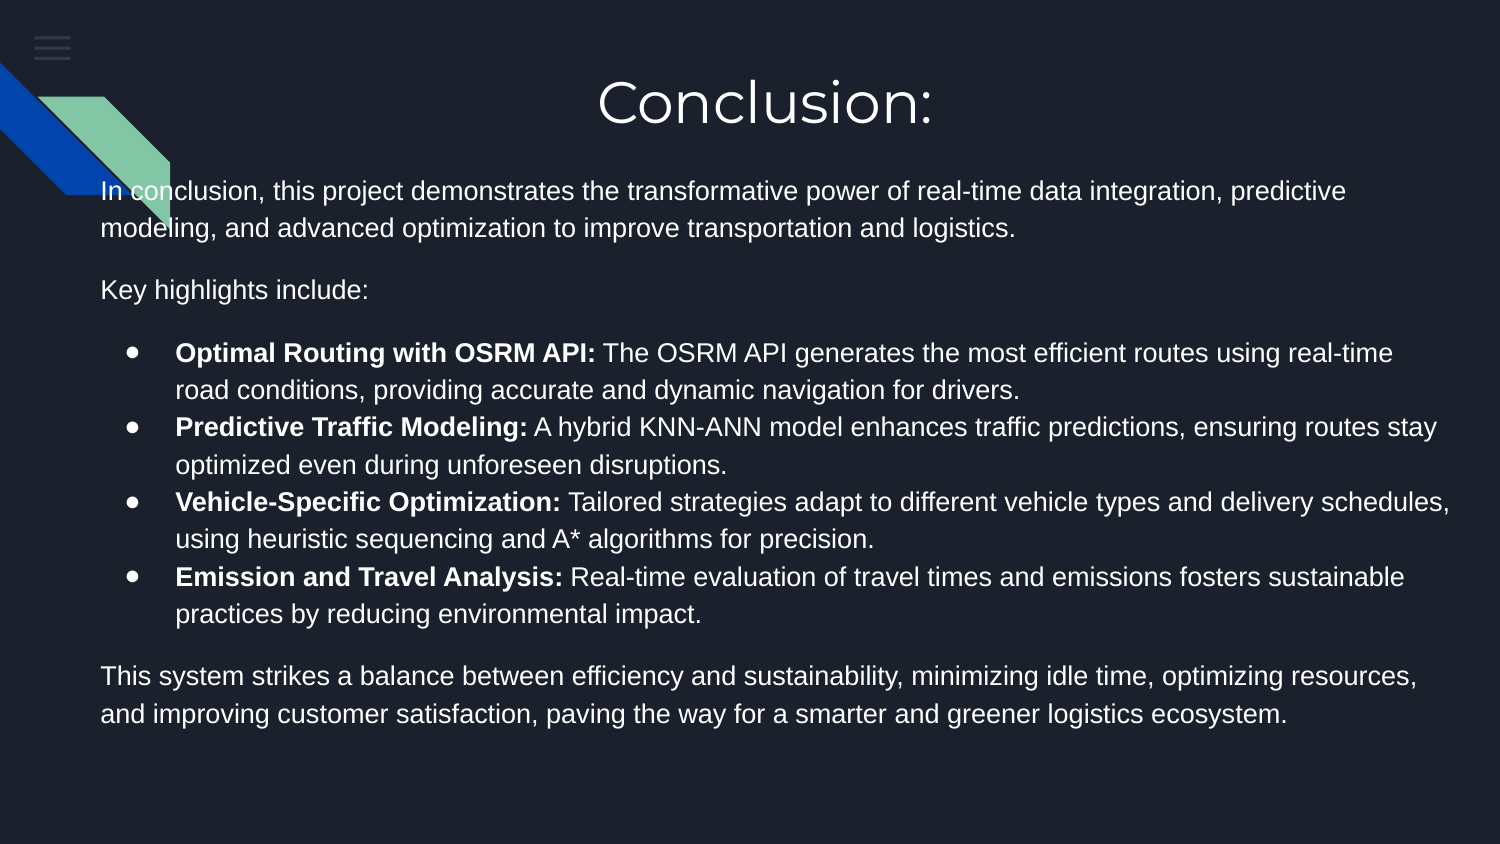

# Conclusion:
In conclusion, this project demonstrates the transformative power of real-time data integration, predictive modeling, and advanced optimization to improve transportation and logistics.
Key highlights include:
Optimal Routing with OSRM API: The OSRM API generates the most efficient routes using real-time road conditions, providing accurate and dynamic navigation for drivers.
Predictive Traffic Modeling: A hybrid KNN-ANN model enhances traffic predictions, ensuring routes stay optimized even during unforeseen disruptions.
Vehicle-Specific Optimization: Tailored strategies adapt to different vehicle types and delivery schedules, using heuristic sequencing and A* algorithms for precision.
Emission and Travel Analysis: Real-time evaluation of travel times and emissions fosters sustainable practices by reducing environmental impact.
This system strikes a balance between efficiency and sustainability, minimizing idle time, optimizing resources, and improving customer satisfaction, paving the way for a smarter and greener logistics ecosystem.